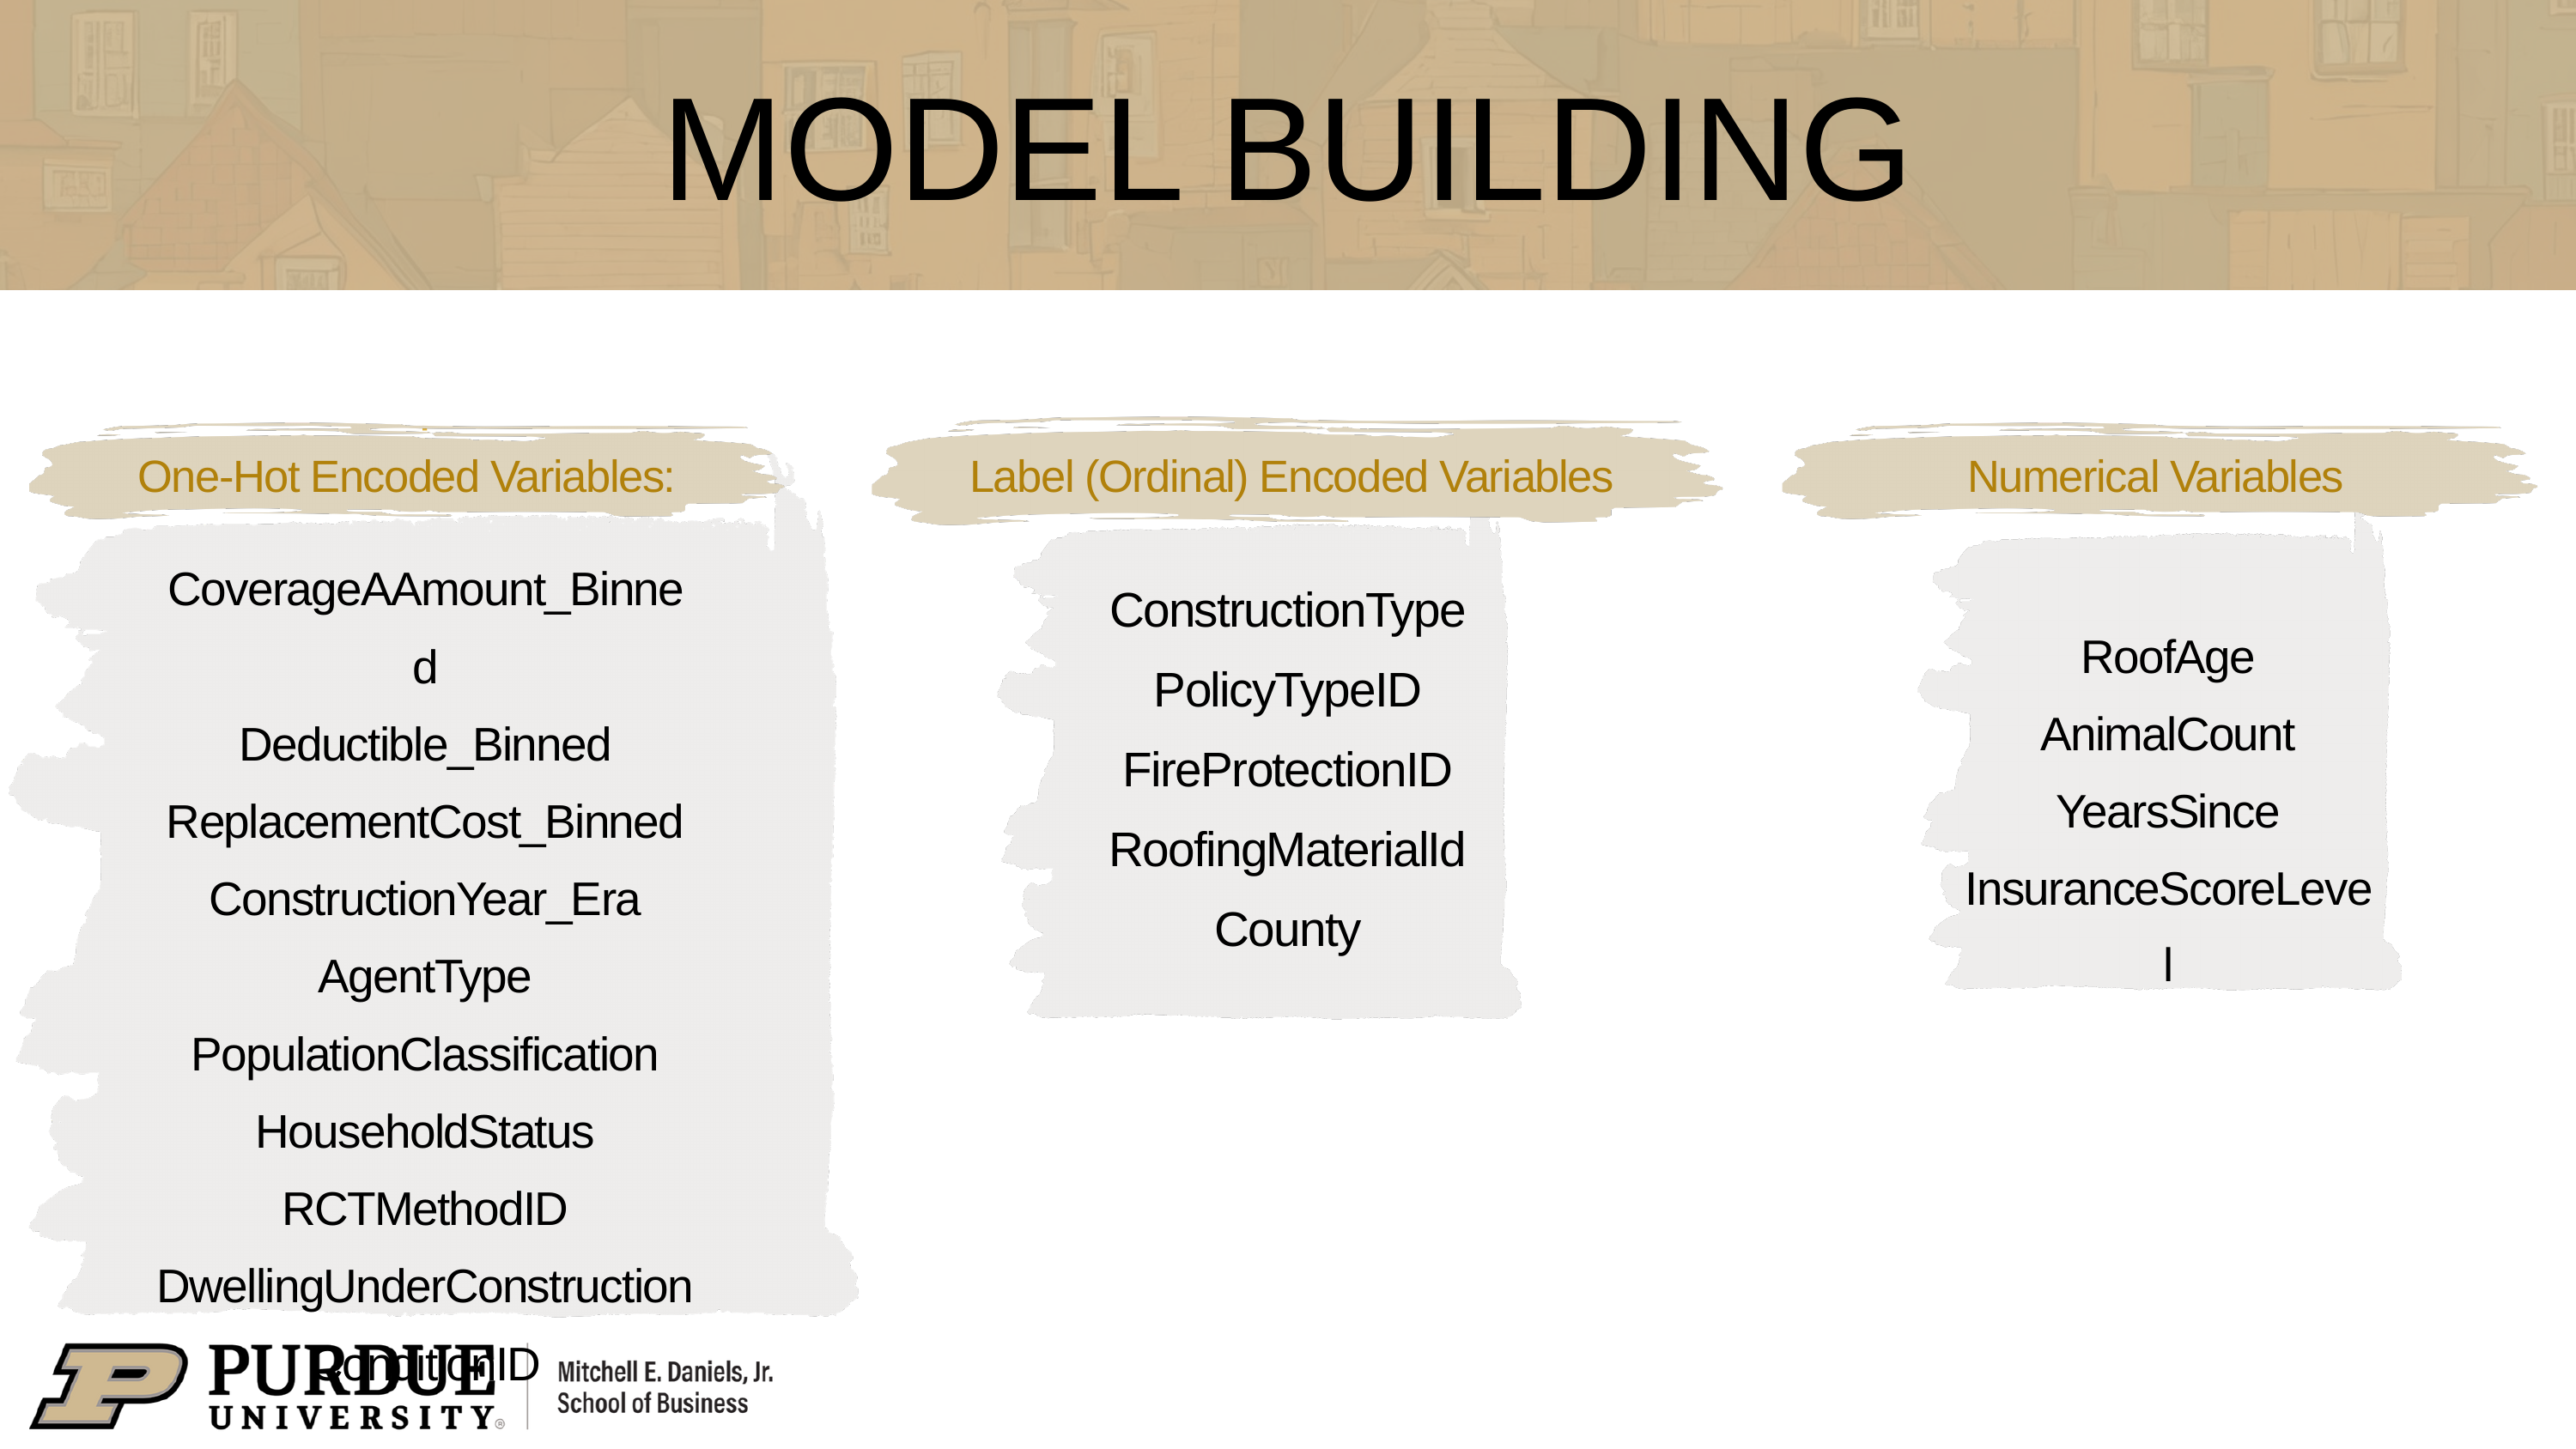

MODEL BUILDING
:

CoverageAAmount_Binned
Deductible_Binned
ReplacementCost_Binned
ConstructionYear_Era
AgentType
PopulationClassification
HouseholdStatus
RCTMethodID
DwellingUnderConstruction
ConditionID

ConstructionType
PolicyTypeID
FireProtectionID
RoofingMaterialId
County

One-Hot Encoded Variables:
Label (Ordinal) Encoded Variables
Numerical Variables

RoofAge
AnimalCount
YearsSince
InsuranceScoreLevel